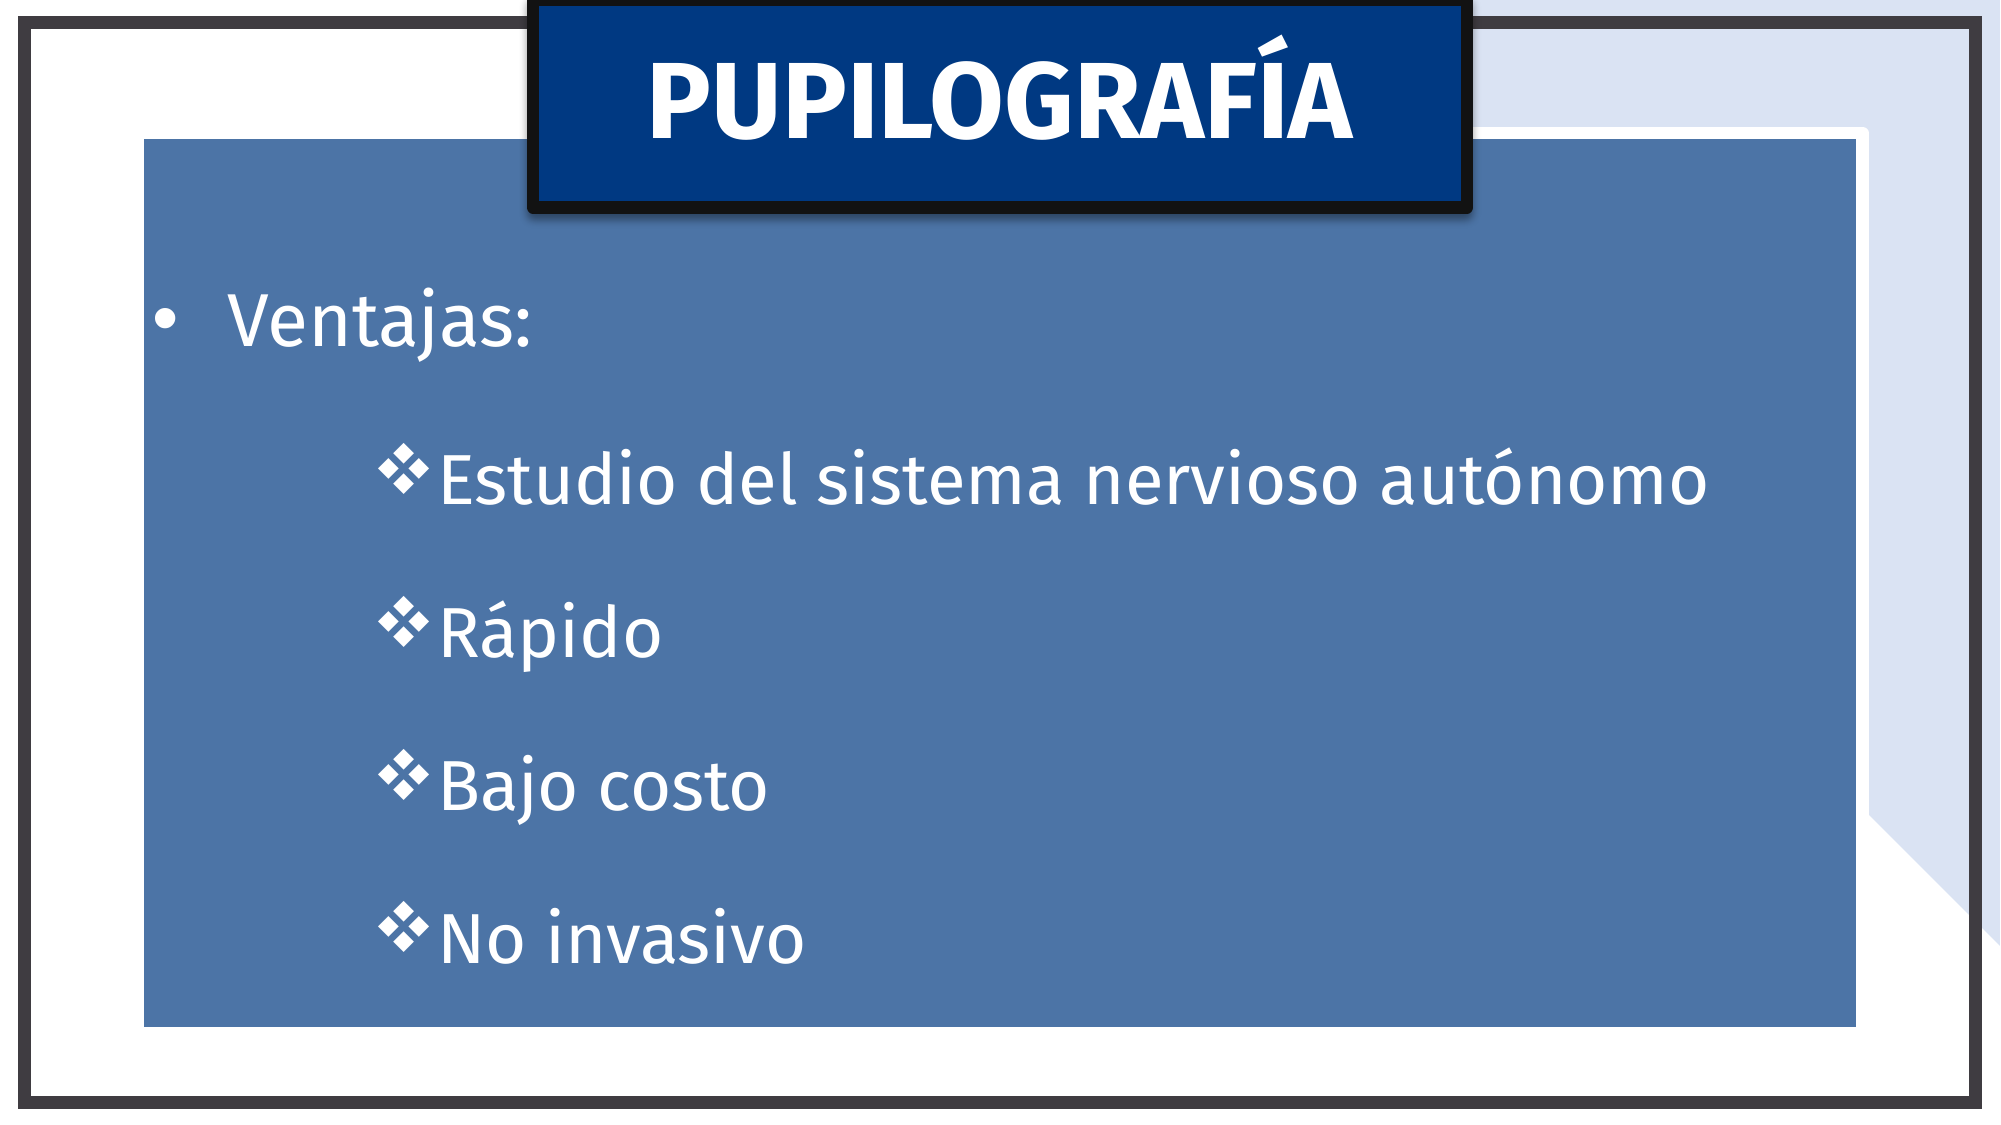

# PUPILOGRAFÍA

Ventajas:

Estudio del sistema nervioso autónomo

Rápido

Bajo costo

No invasivo